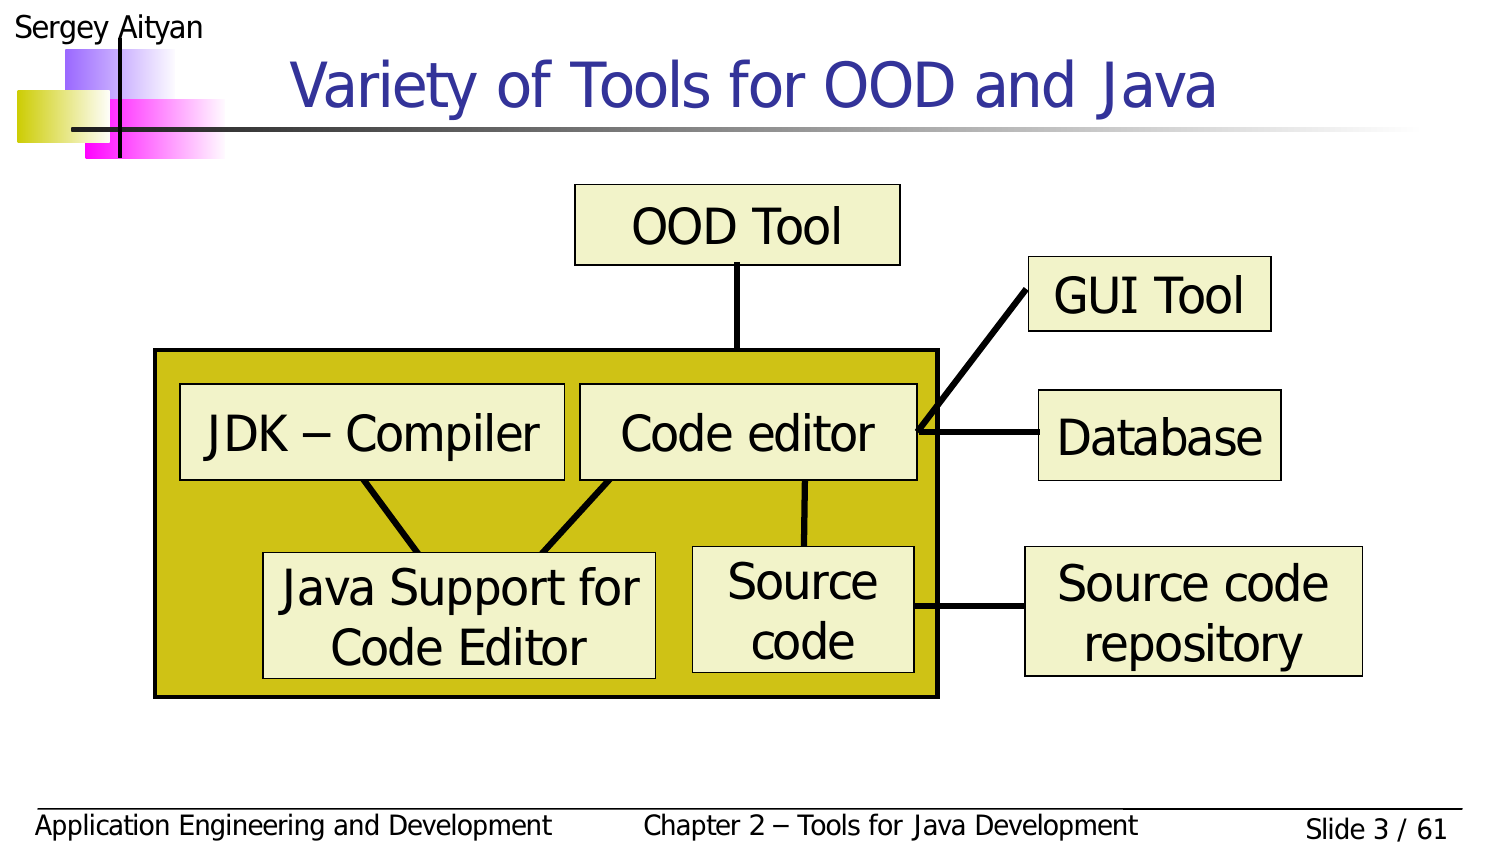

# Variety of Tools for OOD and Java
OOD Tool
GUI Tool

JDK – Compiler
Code editor
Database
Source code repository
Source code
Java Support for Code Editor